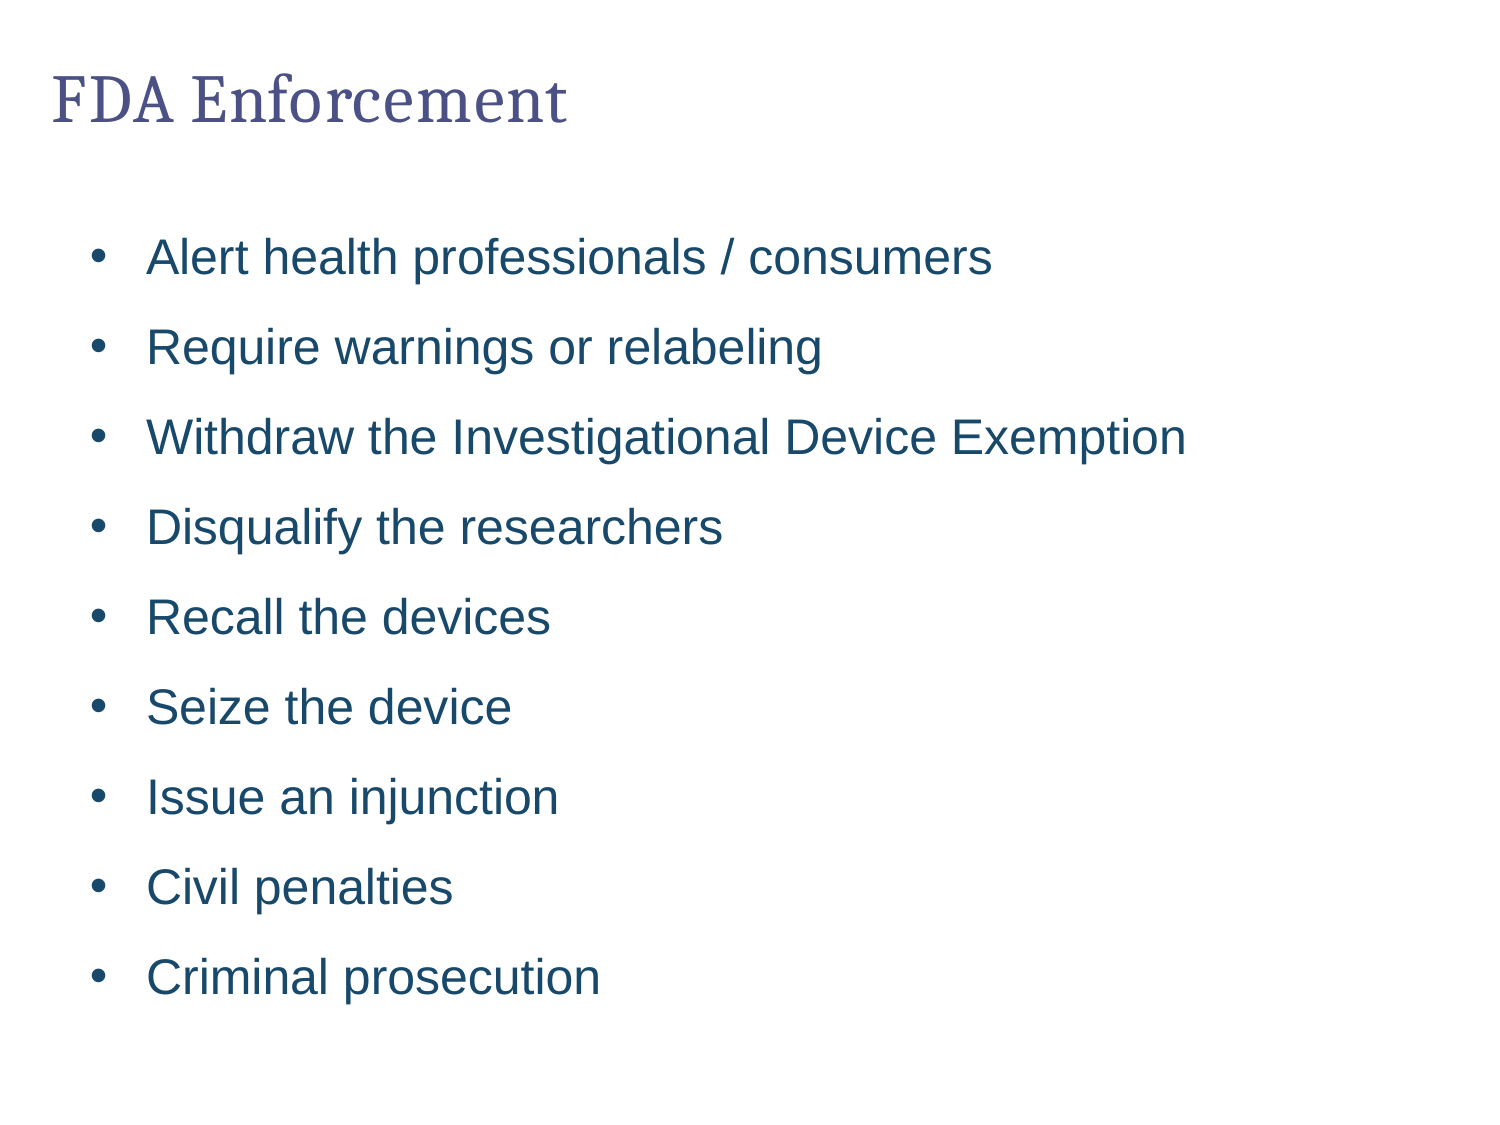

# FDA Enforcement
Alert health professionals / consumers
Require warnings or relabeling
Withdraw the Investigational Device Exemption
Disqualify the researchers
Recall the devices
Seize the device
Issue an injunction
Civil penalties
Criminal prosecution